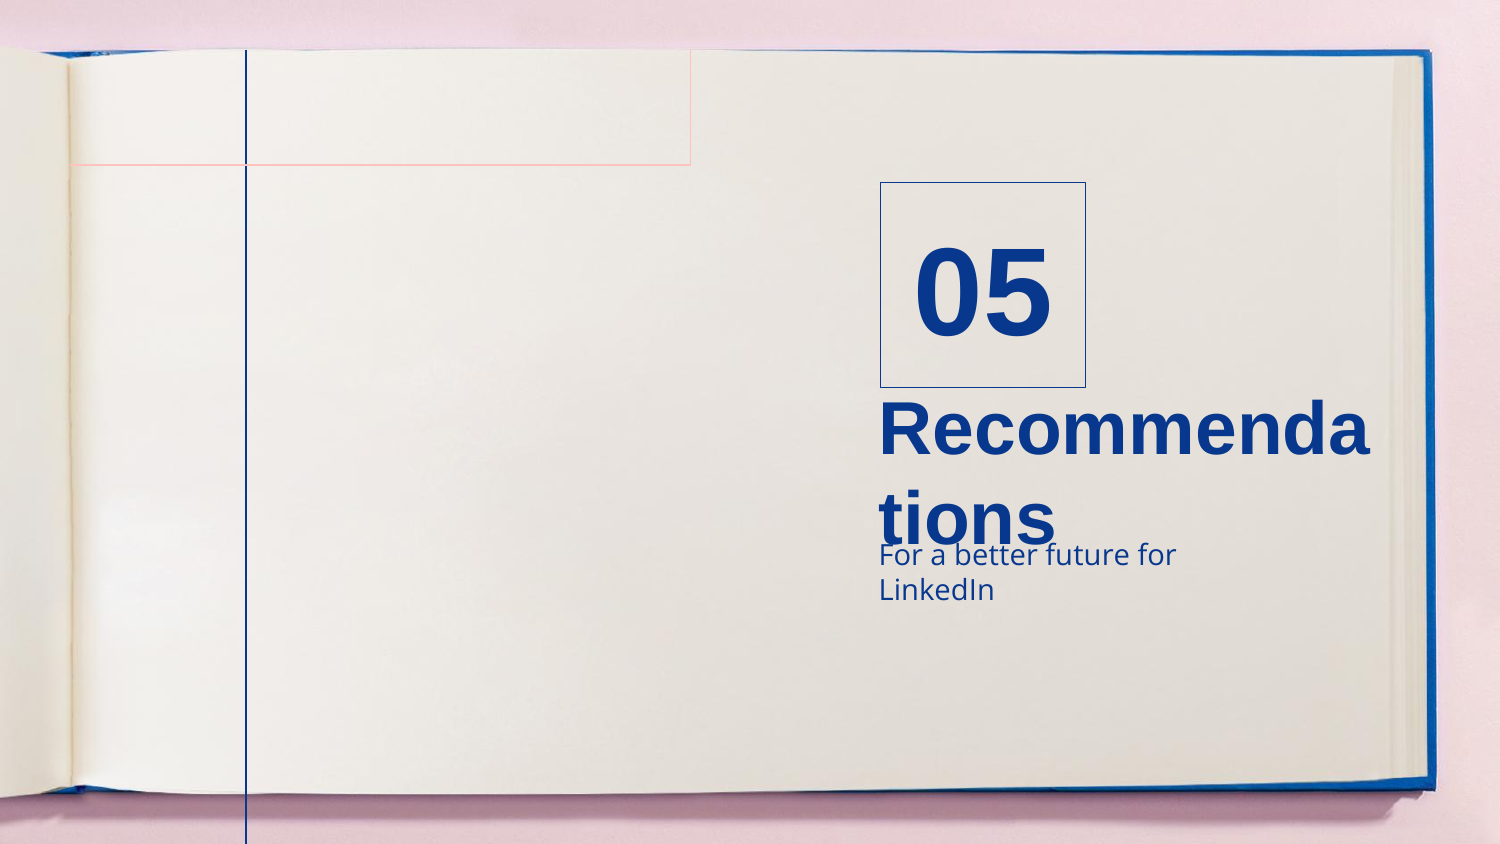

05
# Recommendations
For a better future for LinkedIn